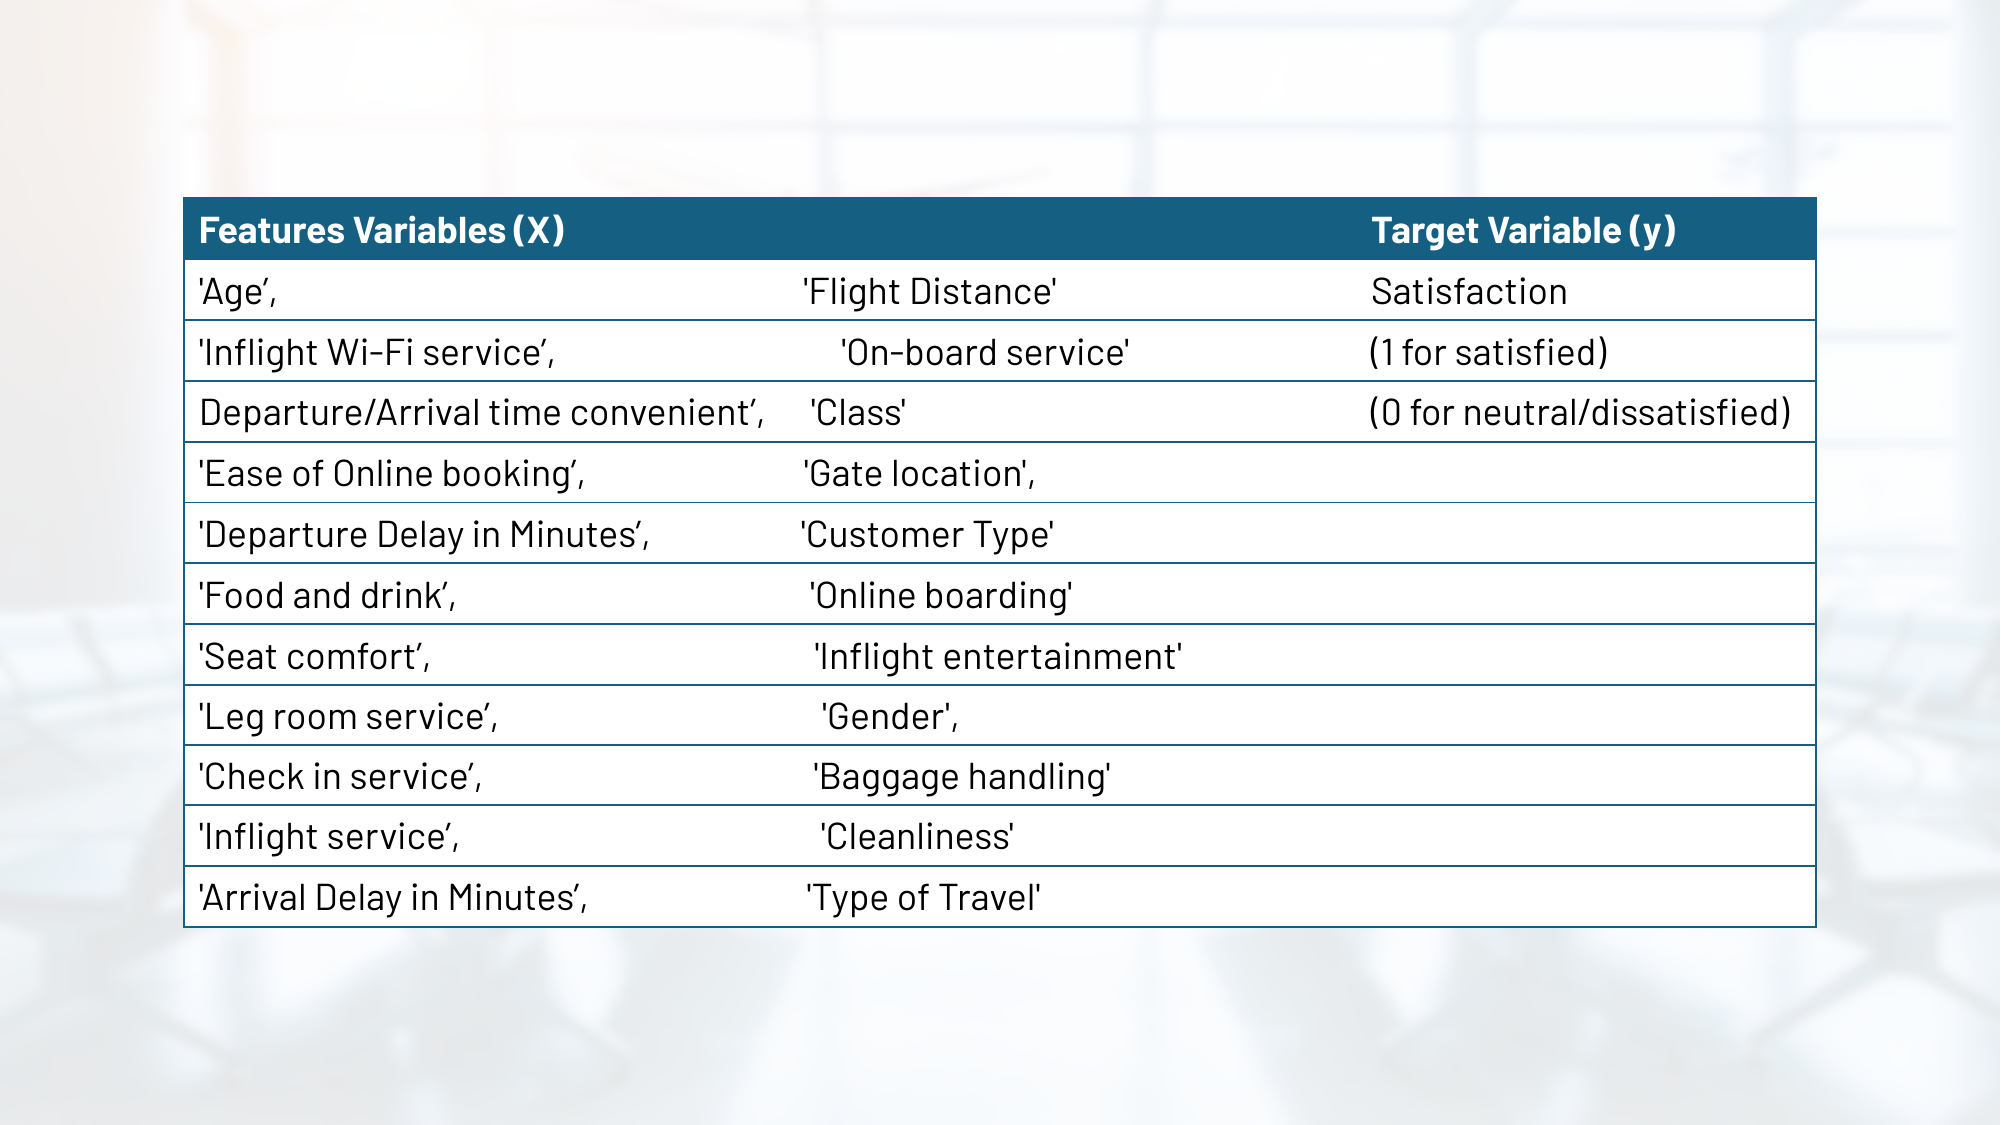

| Features Variables (X) | Target Variable (y) |
| --- | --- |
| 'Age’, 'Flight Distance' | Satisfaction |
| 'Inflight Wi-Fi service’, 'On-board service' | (1 for satisfied) |
| Departure/Arrival time convenient’, 'Class' | (0 for neutral/dissatisfied) |
| 'Ease of Online booking’, 'Gate location', |  |
| 'Departure Delay in Minutes’, 'Customer Type' |  |
| 'Food and drink’, 'Online boarding' |  |
| 'Seat comfort’, 'Inflight entertainment' |  |
| 'Leg room service’, 'Gender', |  |
| 'Check in service’, 'Baggage handling' |  |
| 'Inflight service’, 'Cleanliness' |  |
| 'Arrival Delay in Minutes’, 'Type of Travel' |  |